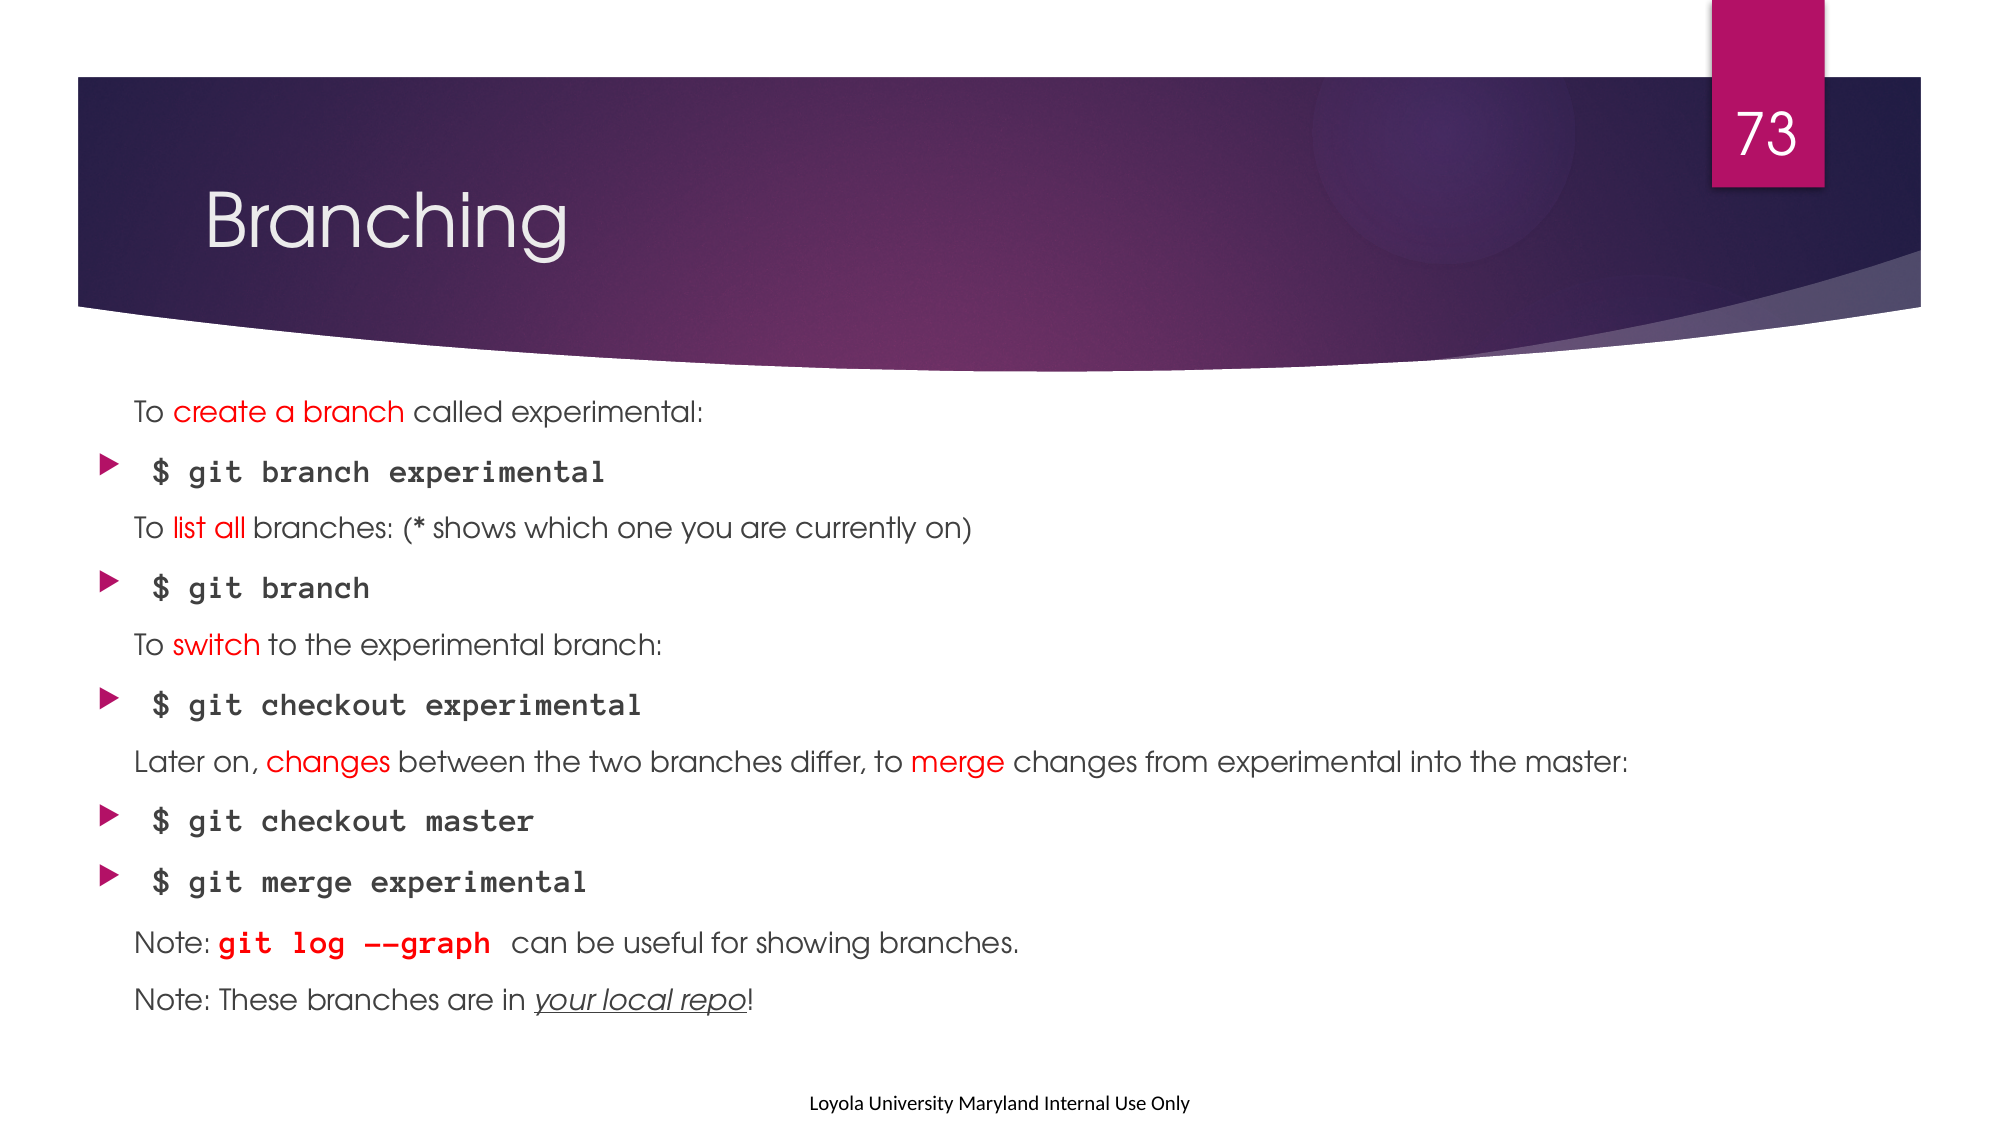

73
# Branching
To create a branch called experimental:
$ git branch experimental
To list all branches: (* shows which one you are currently on)
$ git branch
To switch to the experimental branch:
$ git checkout experimental
Later on, changes between the two branches differ, to merge changes from experimental into the master:
$ git checkout master
$ git merge experimental
Note: git log --graph can be useful for showing branches.
Note: These branches are in your local repo!